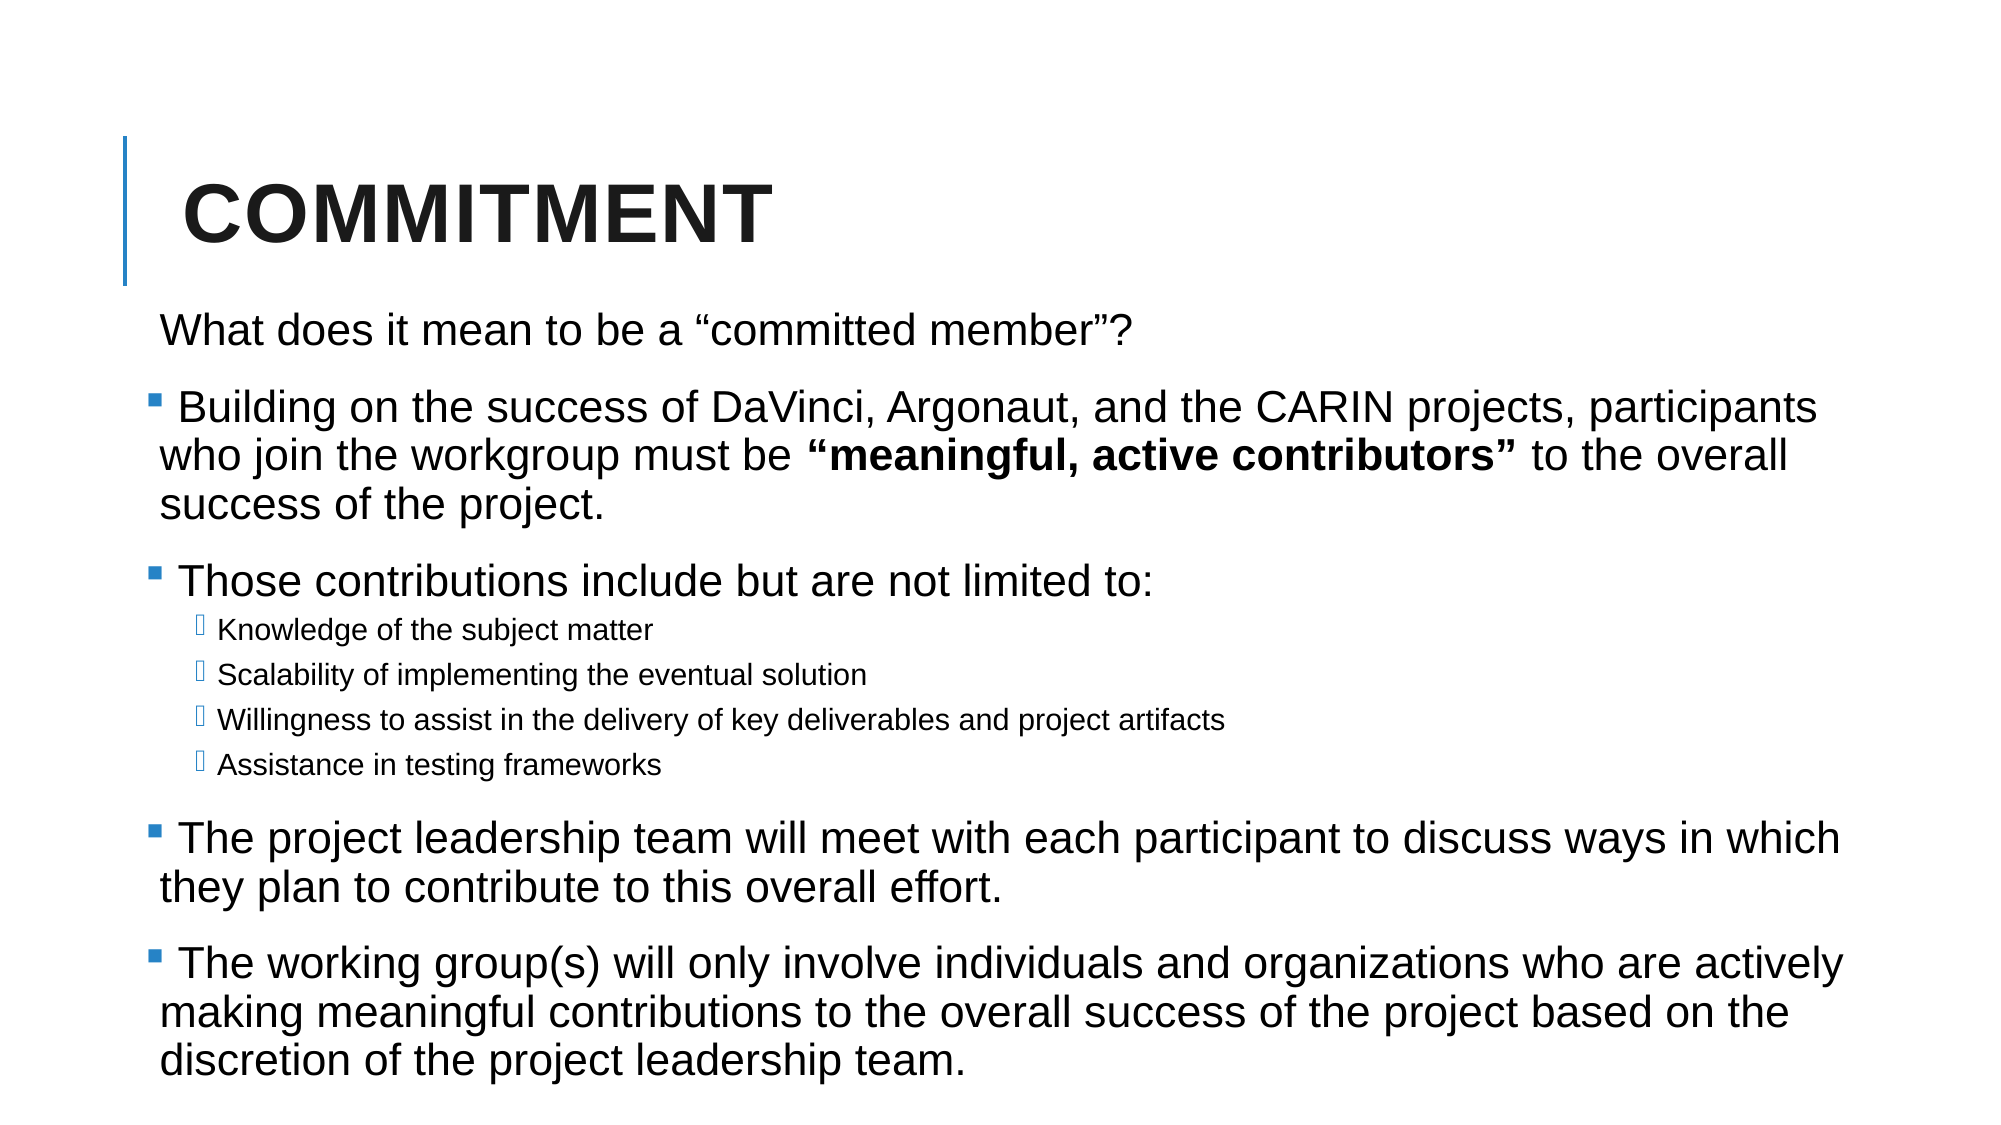

# Commitment
What does it mean to be a “committed member”?
 Building on the success of DaVinci, Argonaut, and the CARIN projects, participants who join the workgroup must be “meaningful, active contributors” to the overall success of the project.
 Those contributions include but are not limited to:
Knowledge of the subject matter
Scalability of implementing the eventual solution
Willingness to assist in the delivery of key deliverables and project artifacts
Assistance in testing frameworks
 The project leadership team will meet with each participant to discuss ways in which they plan to contribute to this overall effort.
 The working group(s) will only involve individuals and organizations who are actively making meaningful contributions to the overall success of the project based on the discretion of the project leadership team.